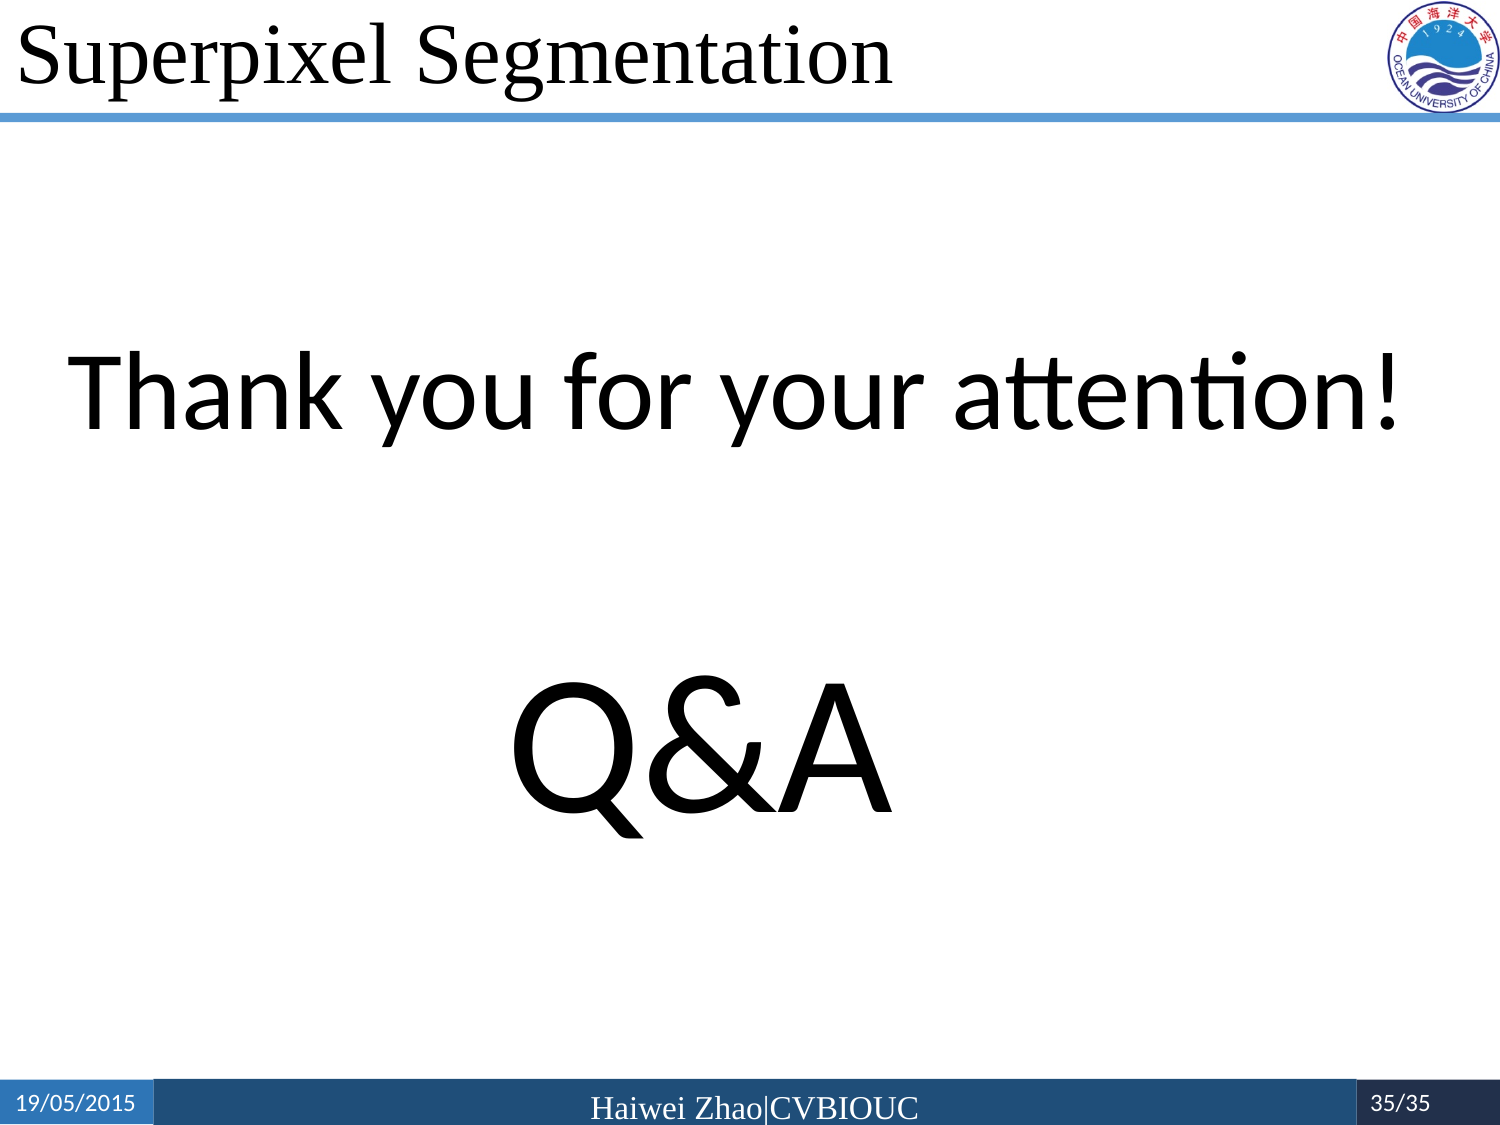

# Superpixel Segmentation

Thank you for your attention!
Q&A